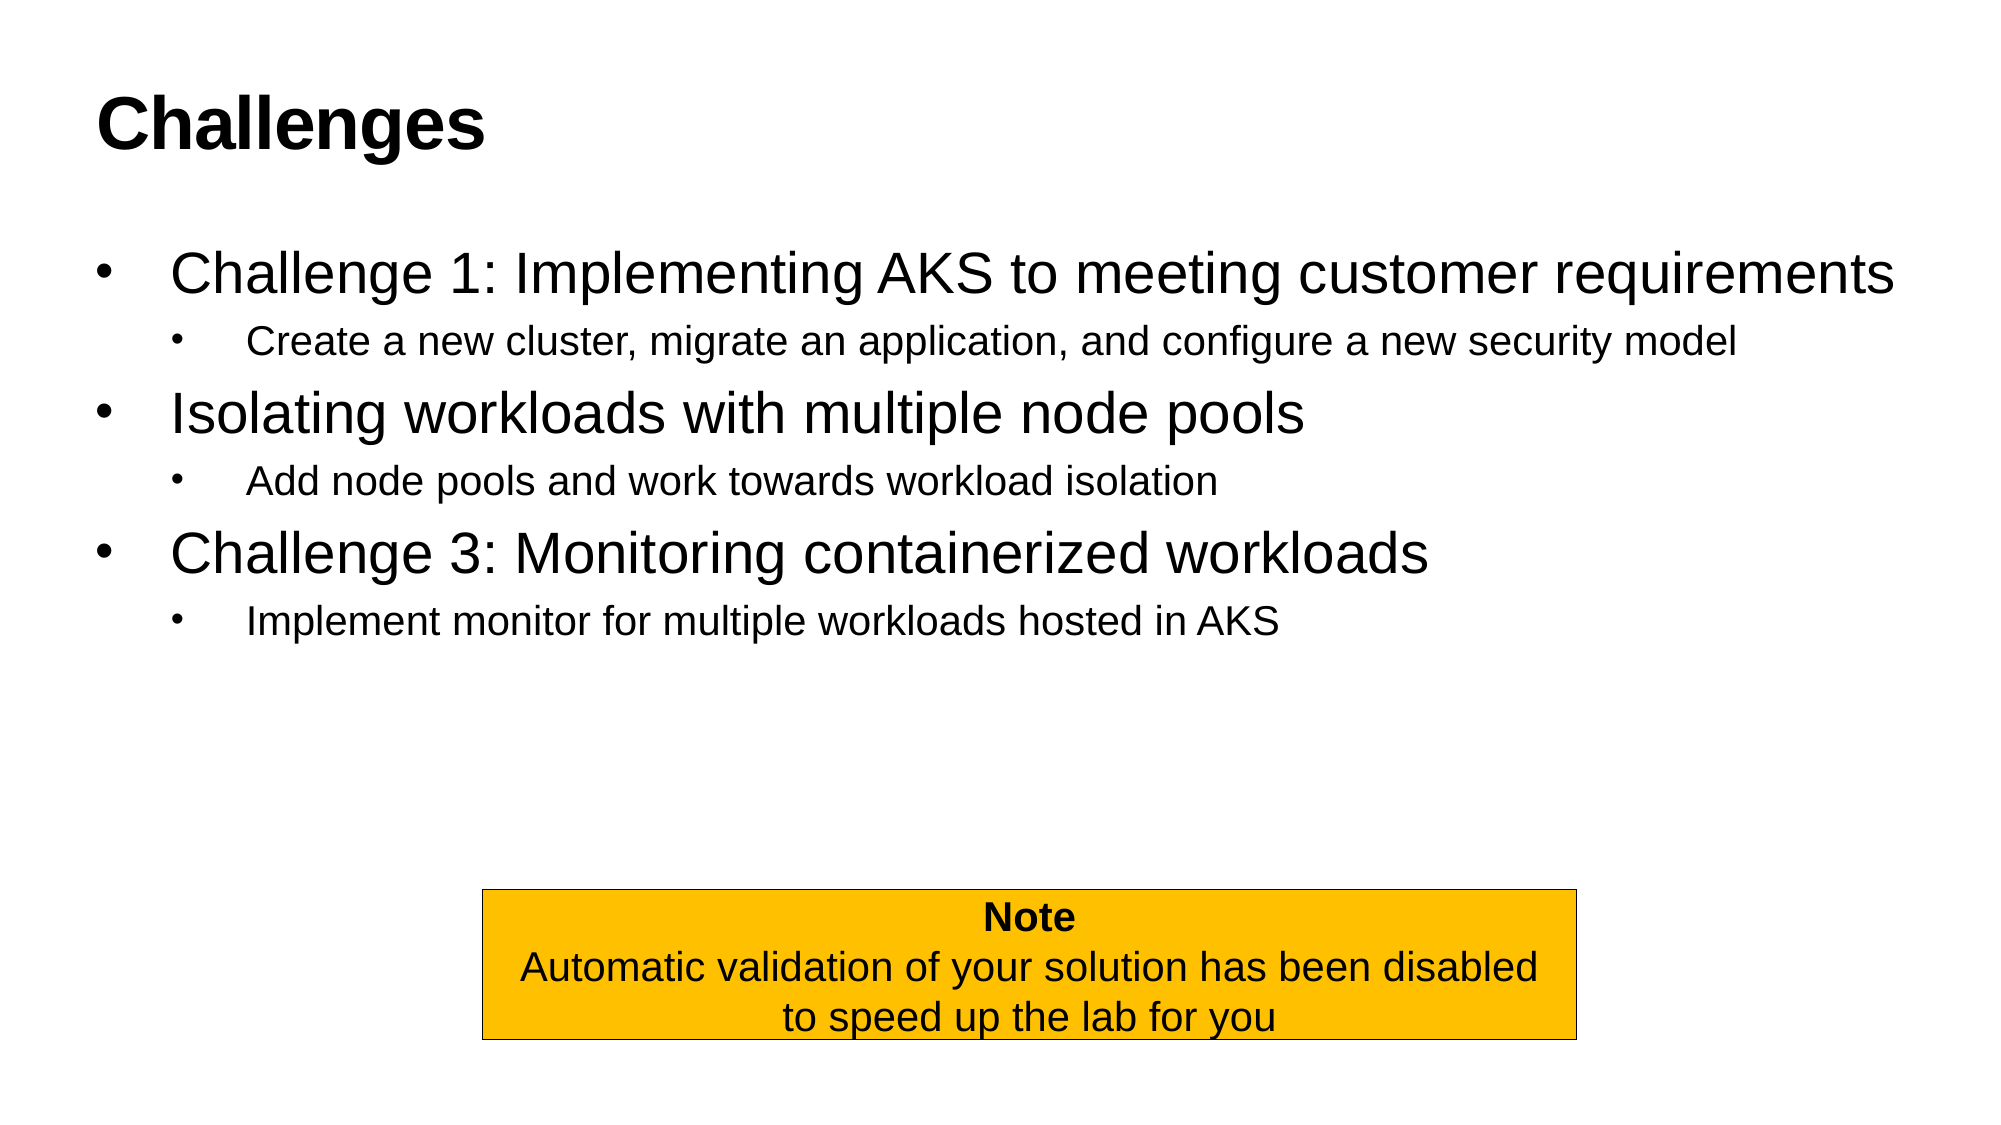

# Challenges
Challenge 1: Implementing AKS to meeting customer requirements
Create a new cluster, migrate an application, and configure a new security model
Isolating workloads with multiple node pools
Add node pools and work towards workload isolation
Challenge 3: Monitoring containerized workloads
Implement monitor for multiple workloads hosted in AKS
Note
Automatic validation of your solution has been disabled
to speed up the lab for you